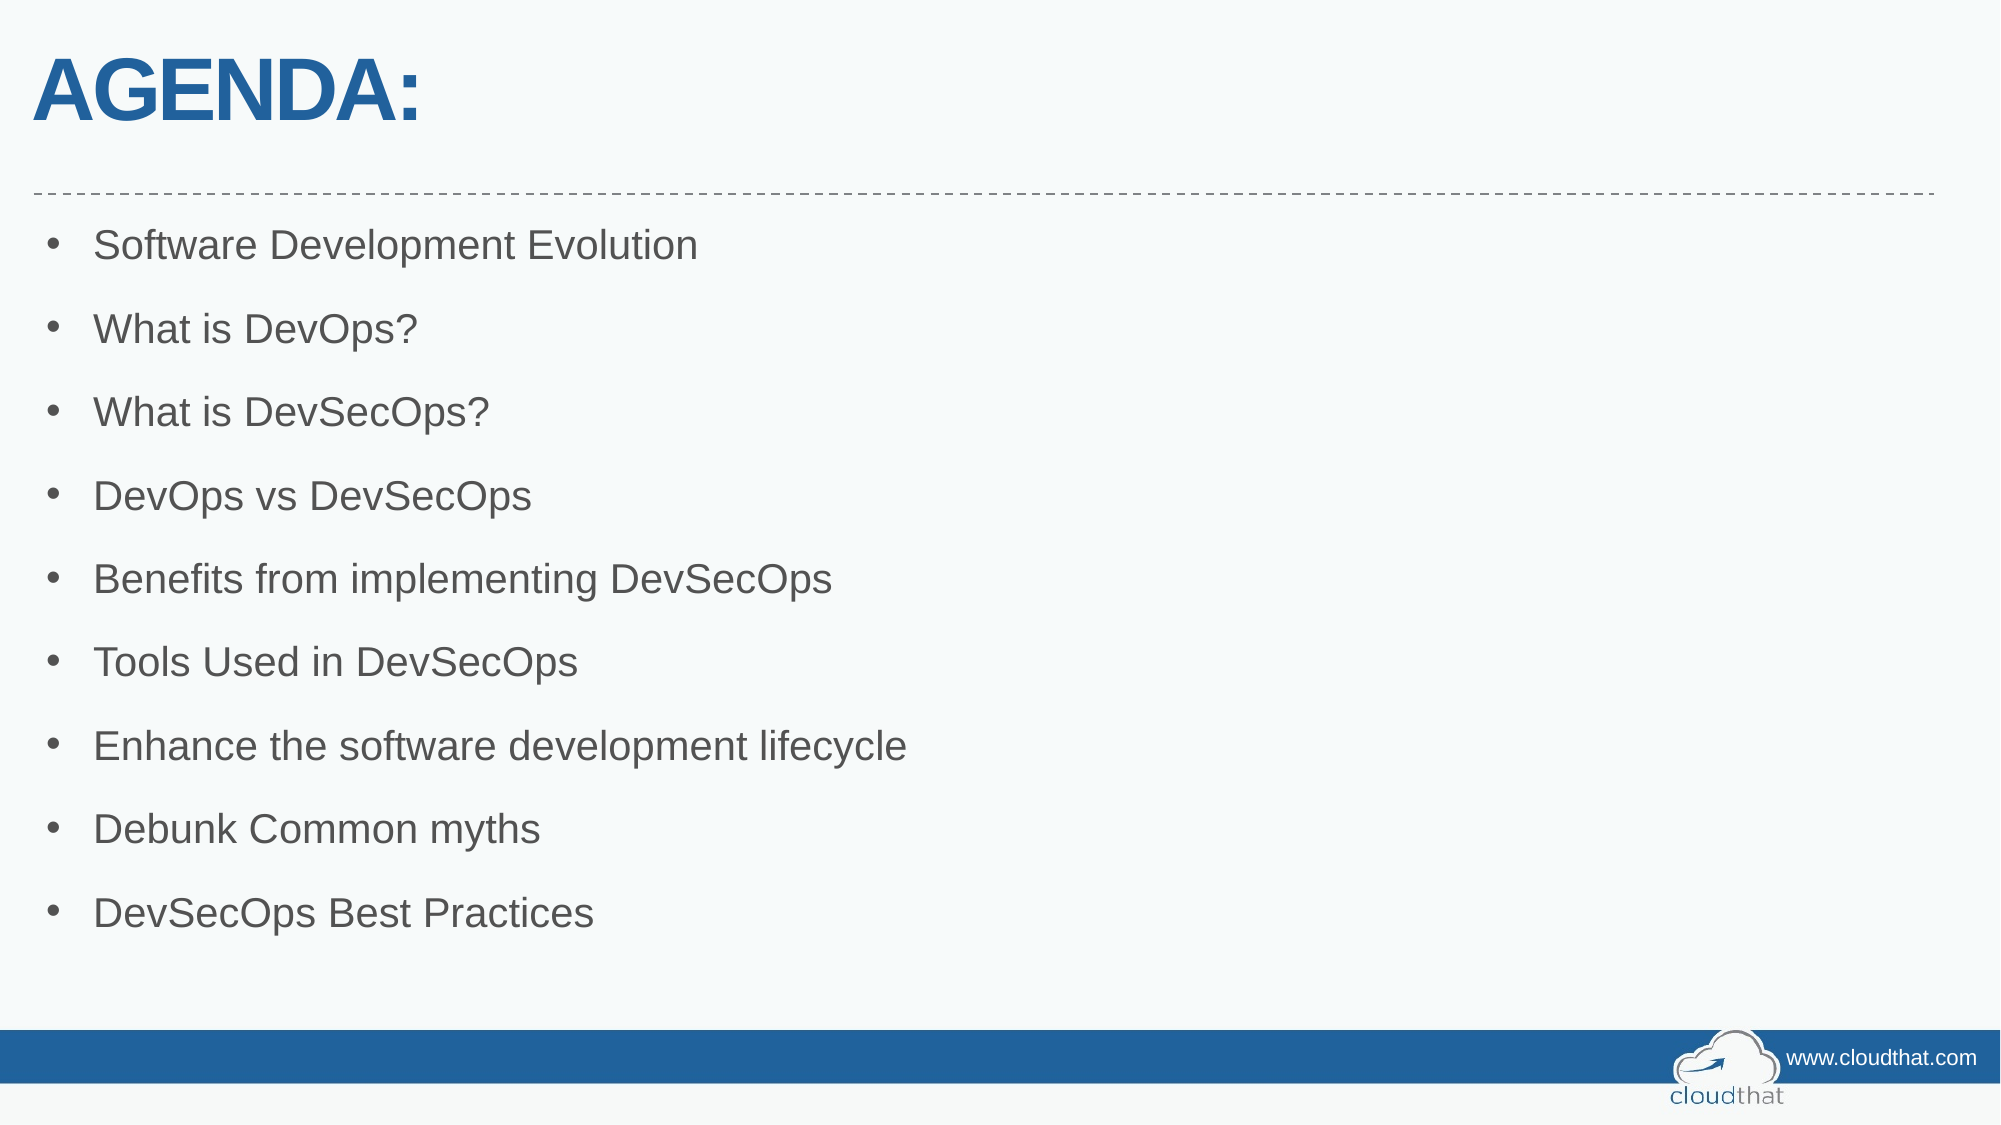

# AGENDA:
Software Development Evolution
What is DevOps?
What is DevSecOps?
DevOps vs DevSecOps
Benefits from implementing DevSecOps
Tools Used in DevSecOps
Enhance the software development lifecycle
Debunk Common myths
DevSecOps Best Practices